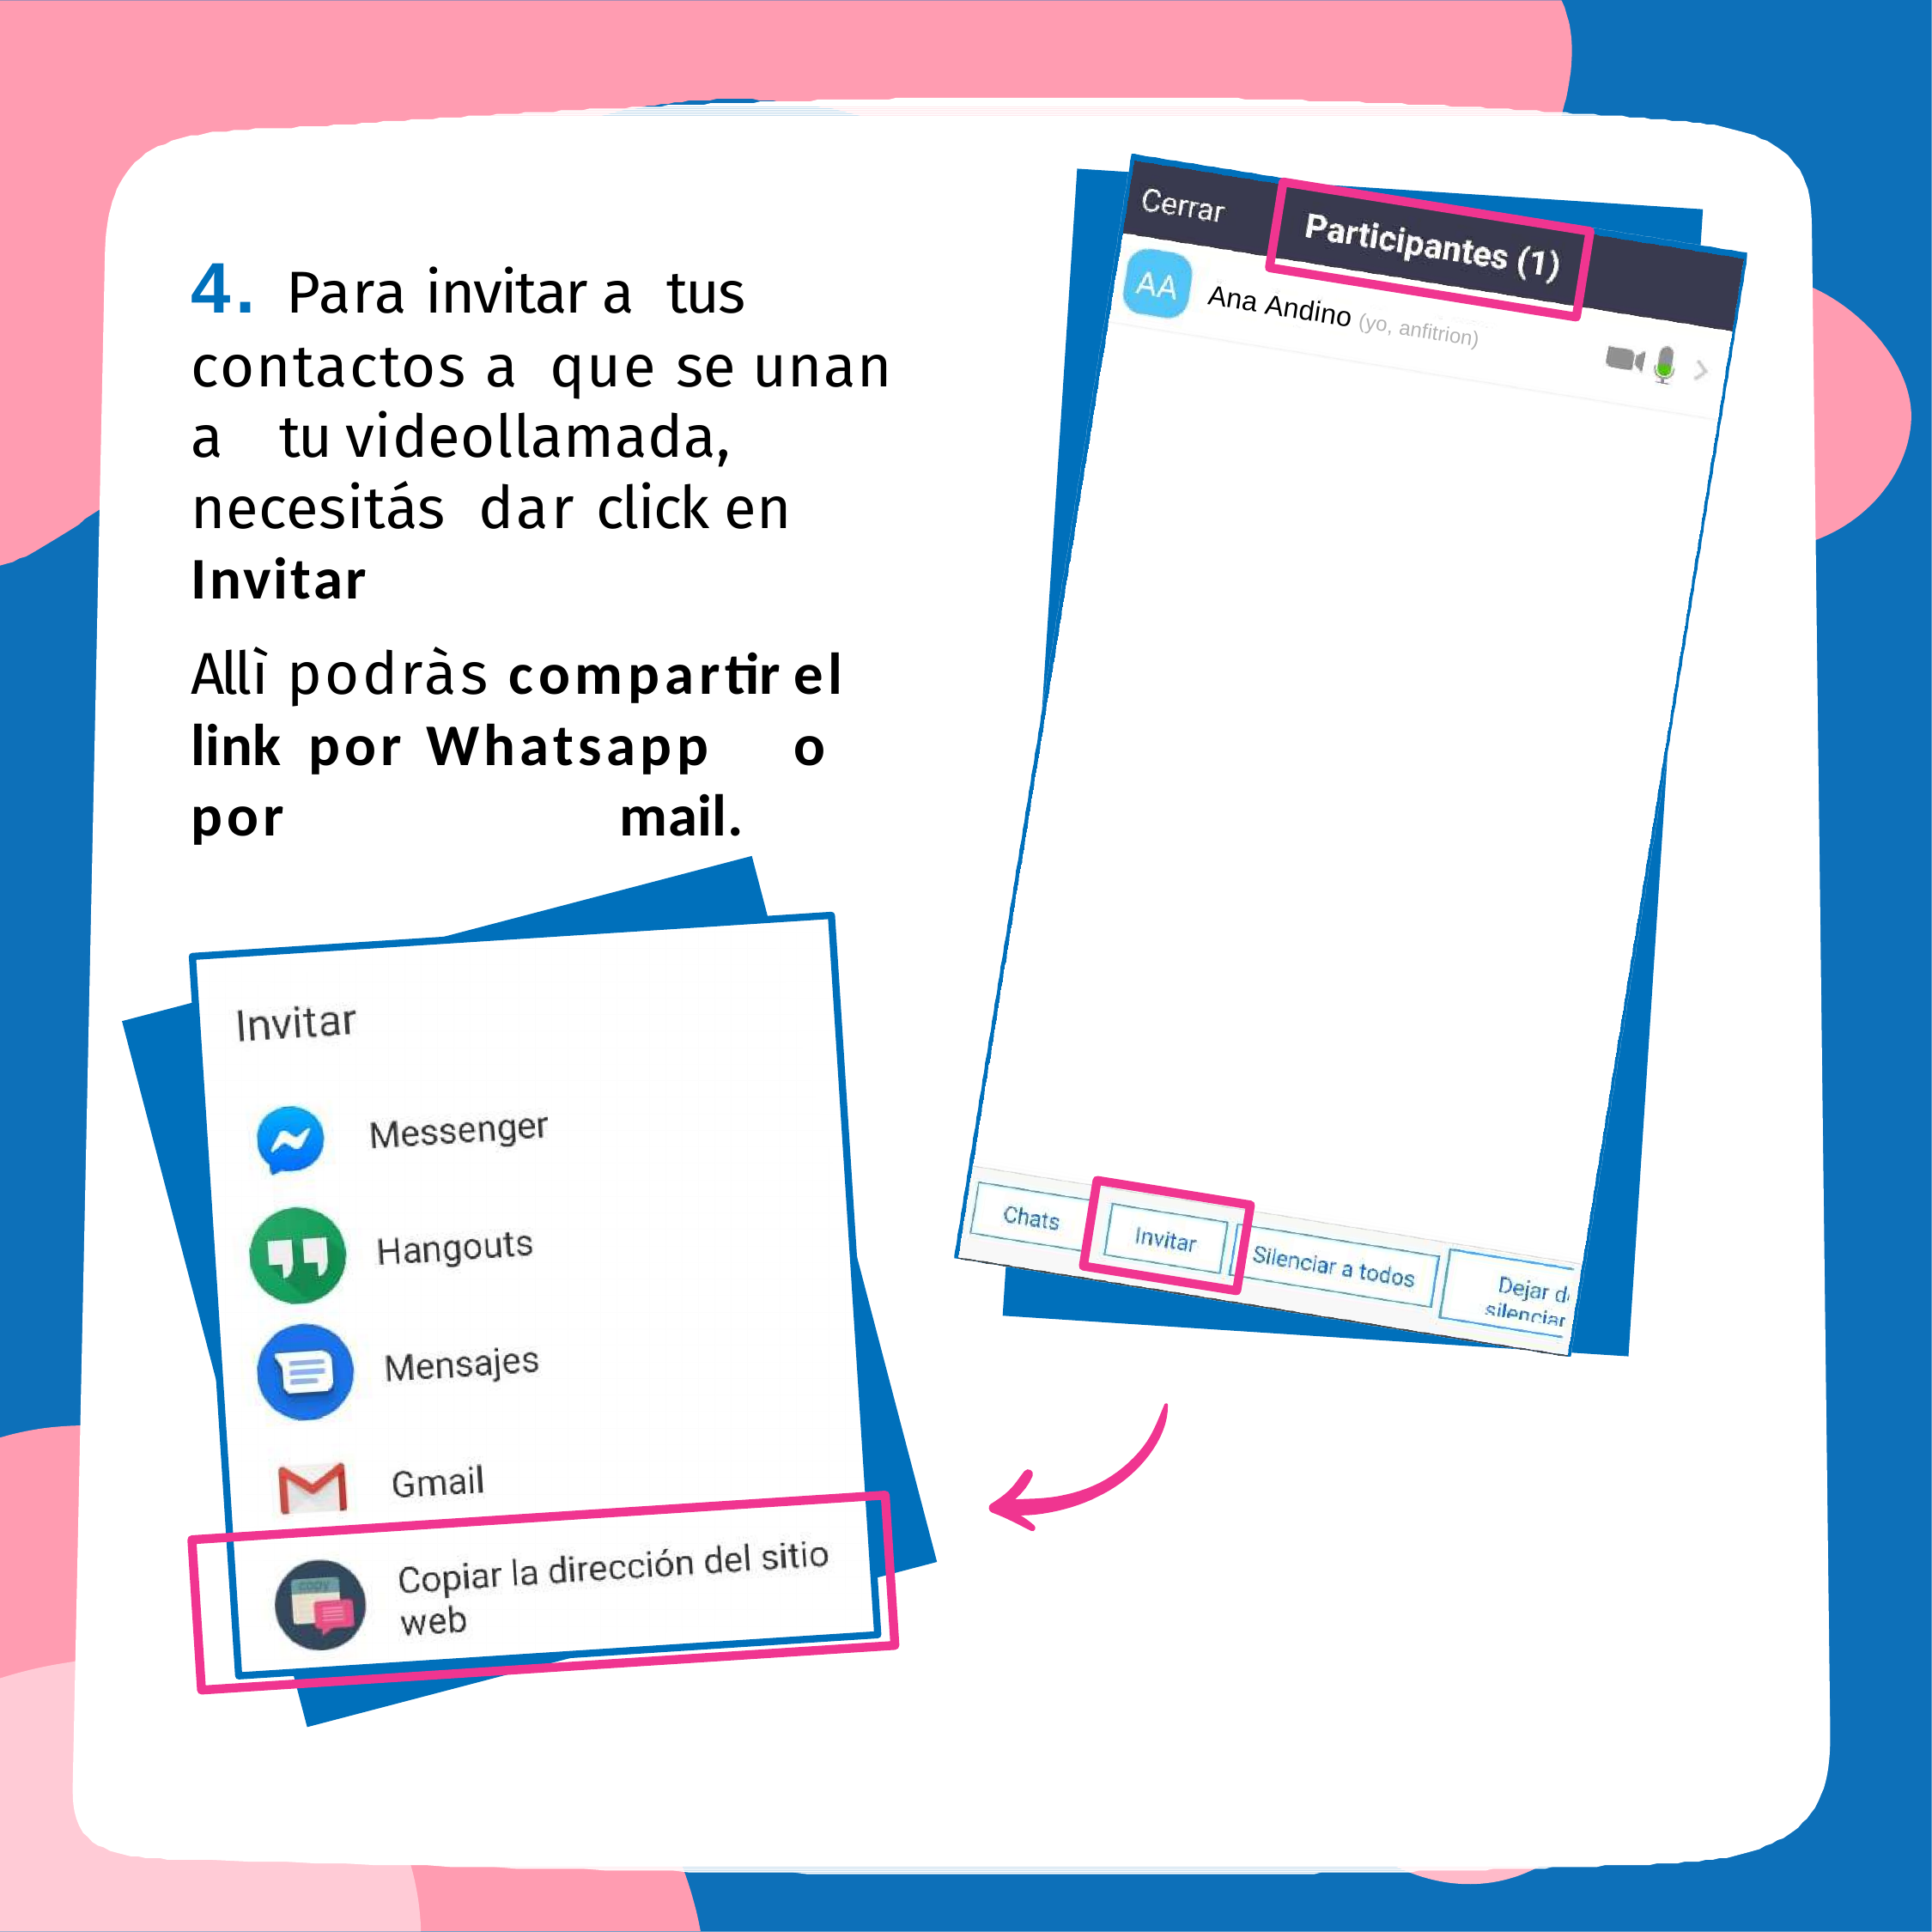

4. Para invitar a tus  contactos a que se unan a  tu videollamada, necesitás  dar click en Invitar
Allì podràs compartir	el	link  por Whatsapp	o	por	mail.

Ana Andino
(yo, anfitrion)